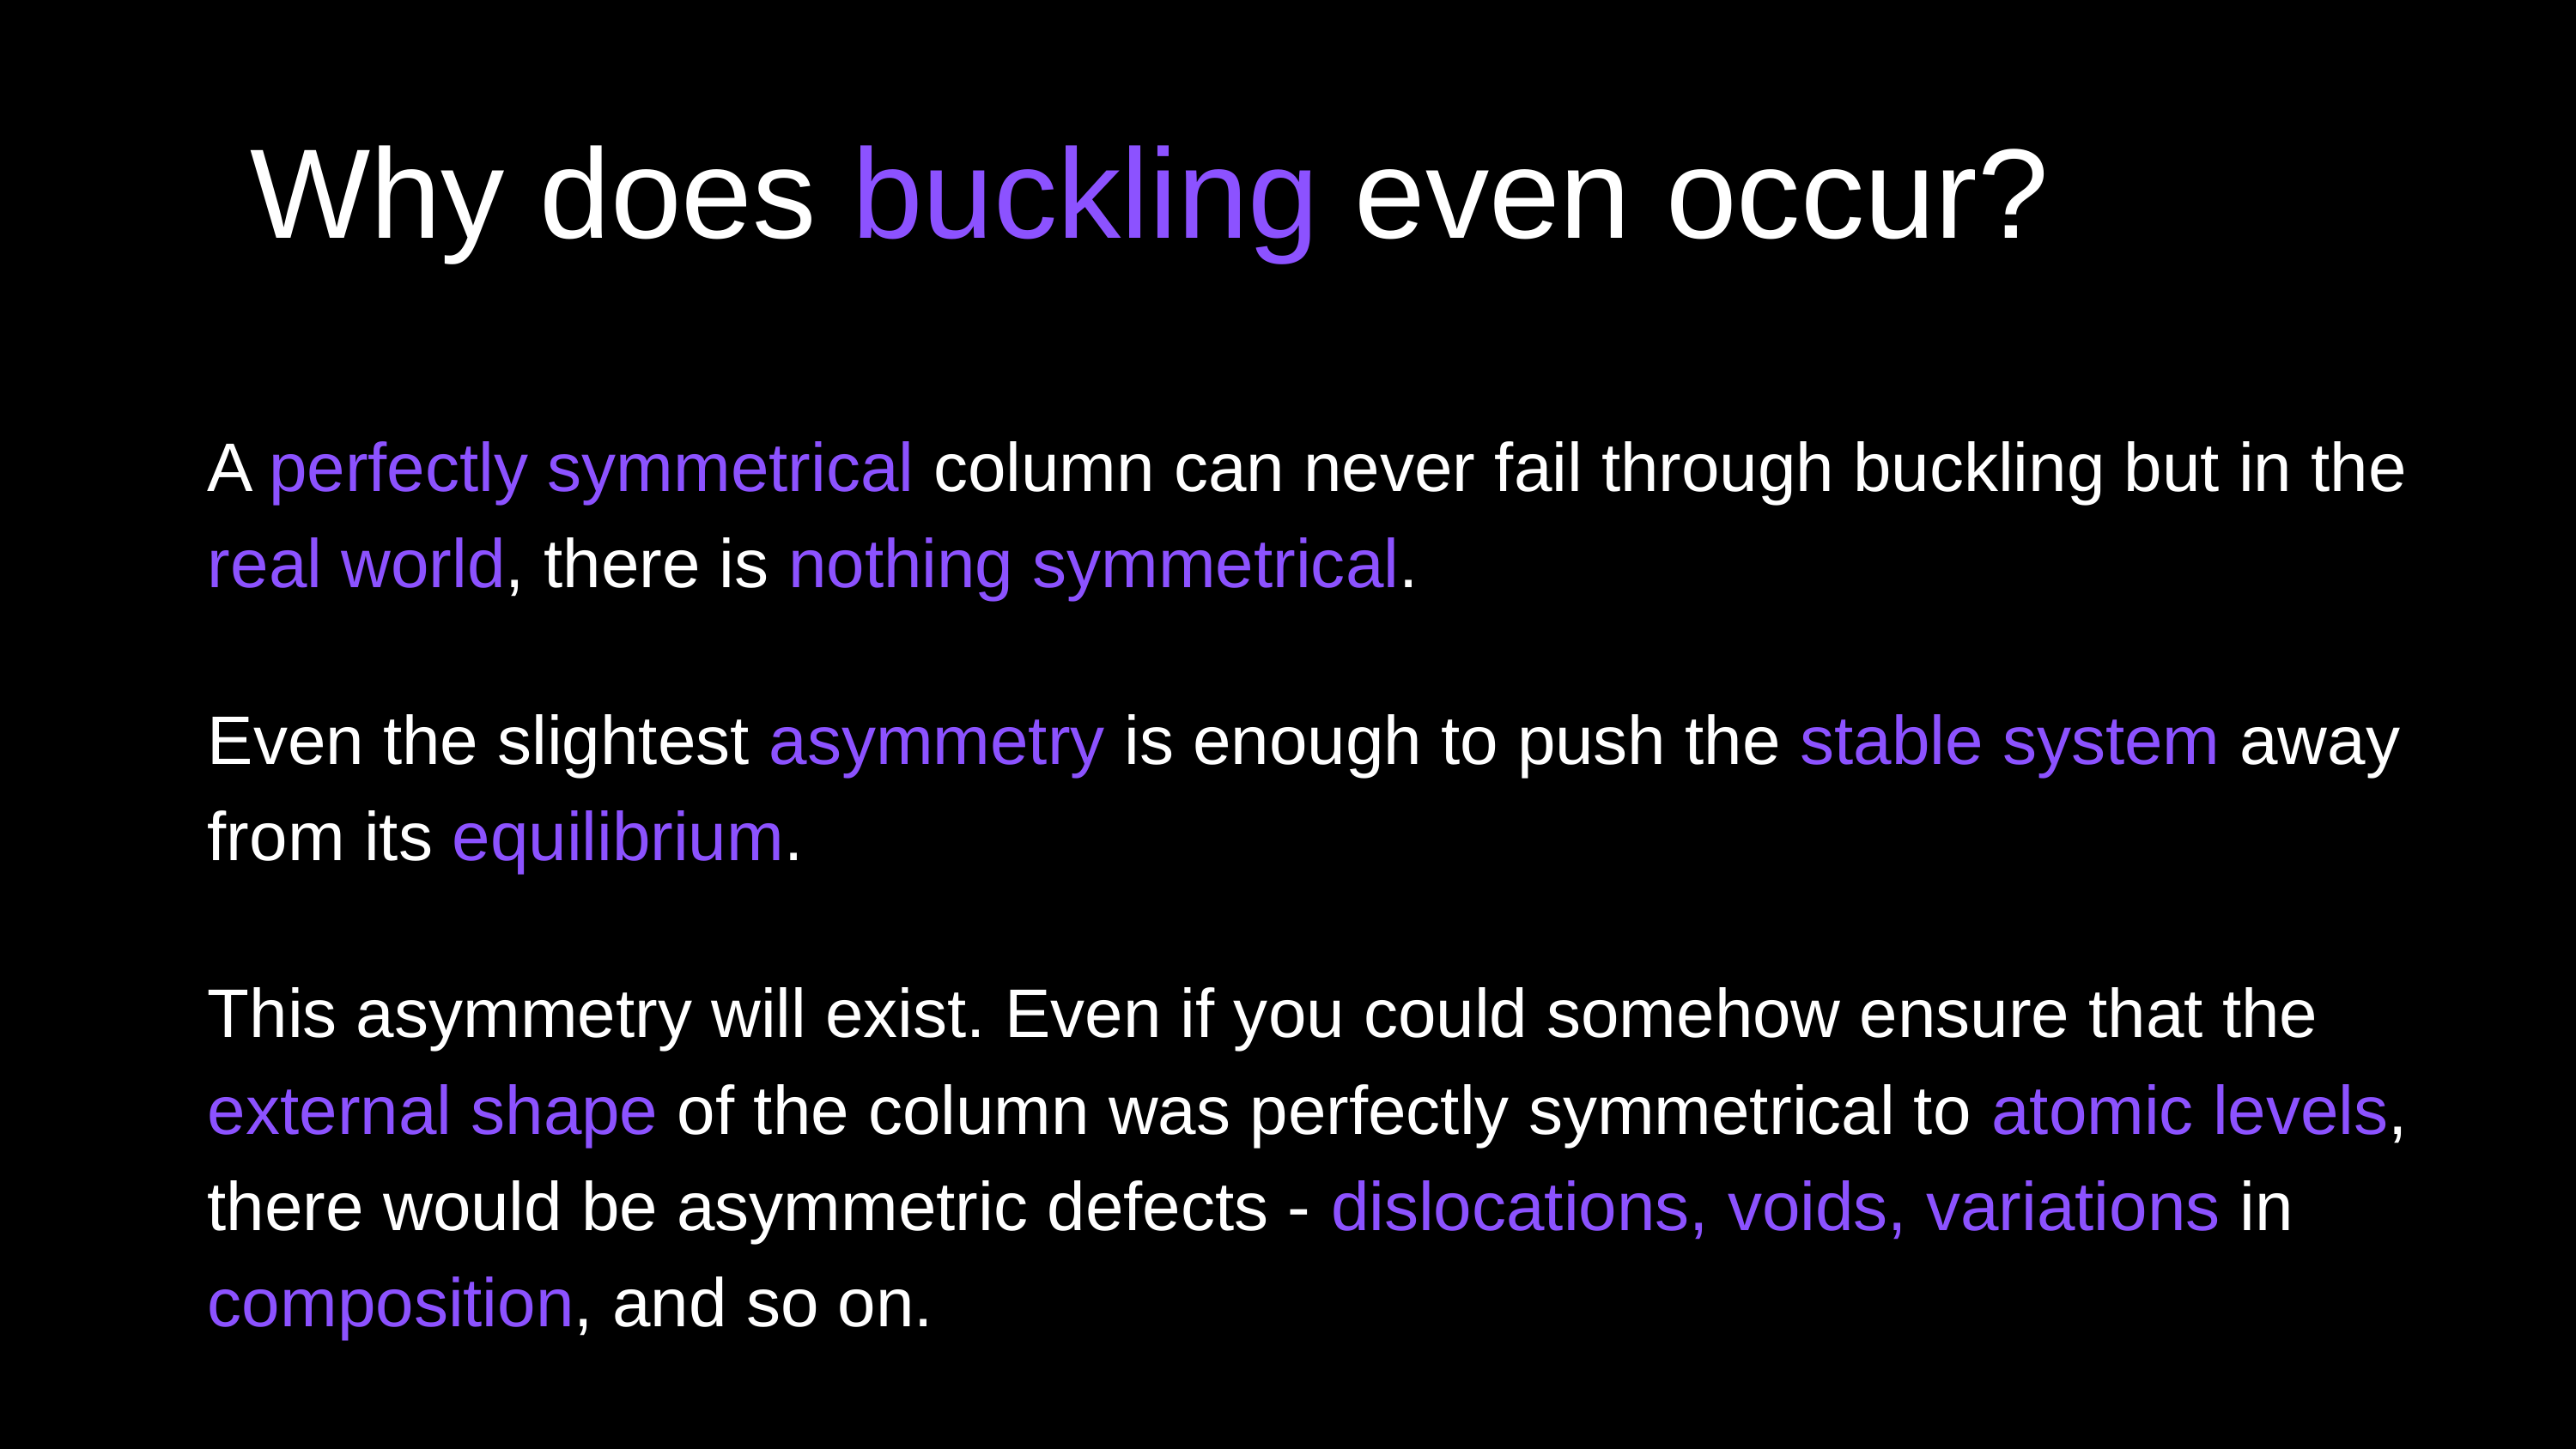

Why does buckling even occur?
A perfectly symmetrical column can never fail through buckling but in the real world, there is nothing symmetrical.
Even the slightest asymmetry is enough to push the stable system away from its equilibrium.
This asymmetry will exist. Even if you could somehow ensure that the external shape of the column was perfectly symmetrical to atomic levels, there would be asymmetric defects - dislocations, voids, variations in composition, and so on.